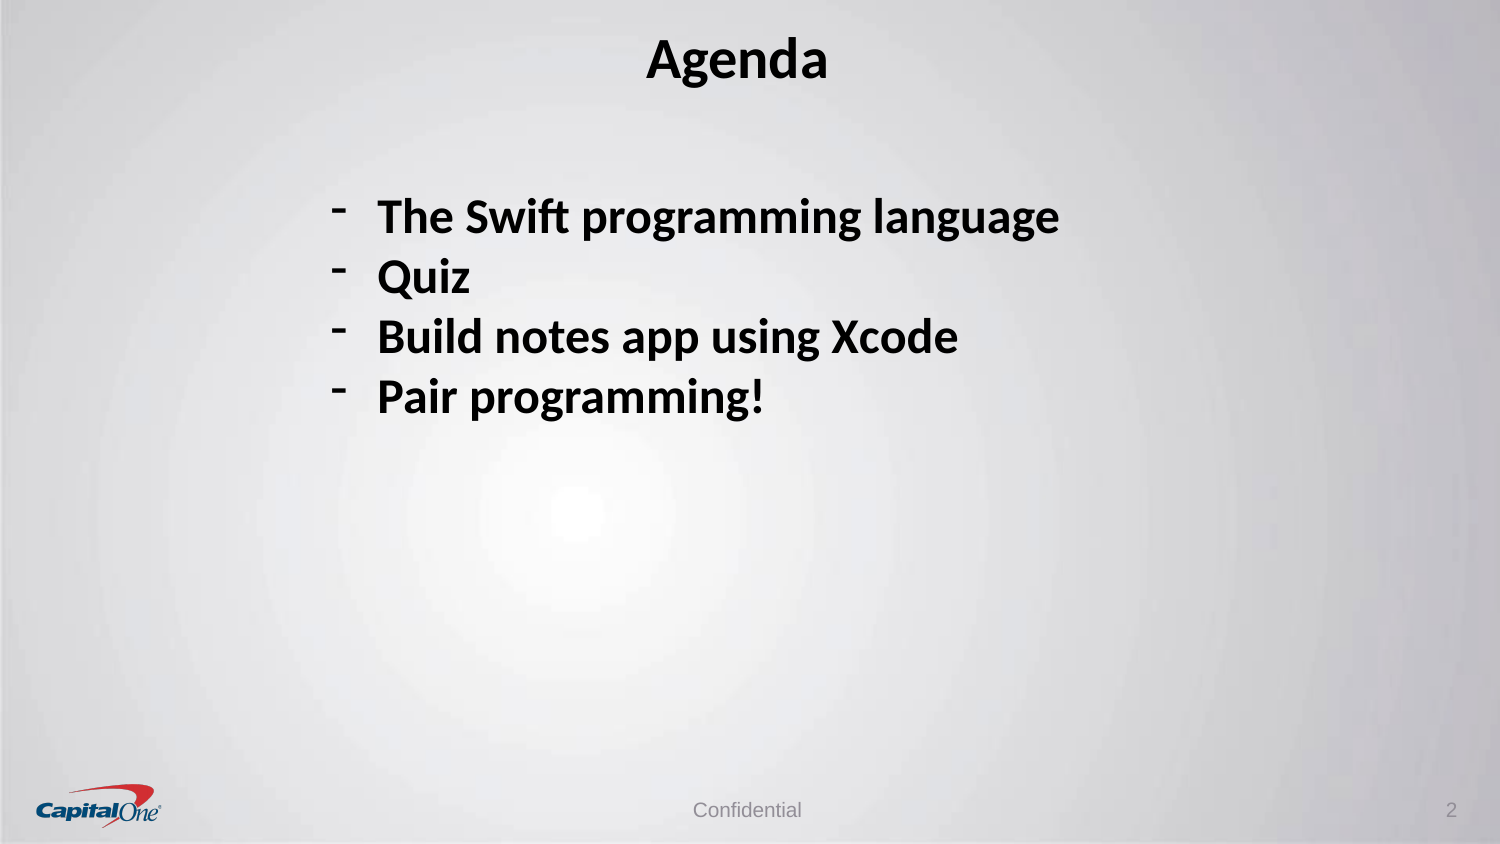

# Agenda
The Swift programming language
Quiz
Build notes app using Xcode
Pair programming!